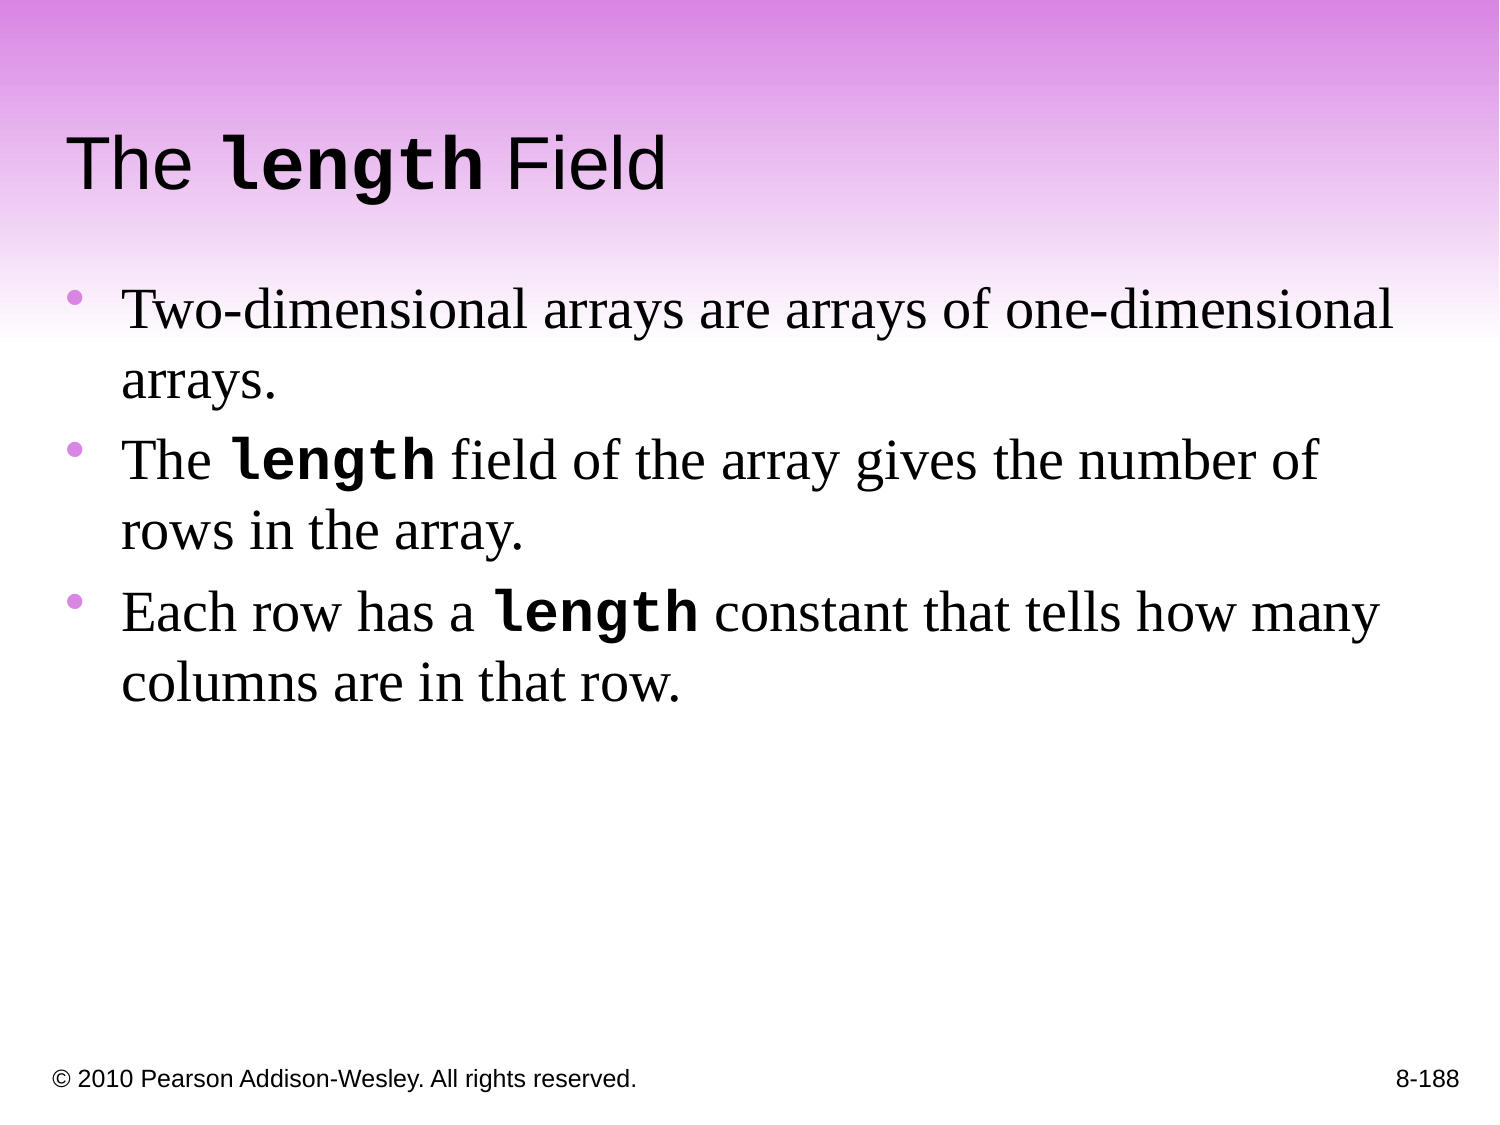

The length Field
Two-dimensional arrays are arrays of one-dimensional arrays.
The length field of the array gives the number of rows in the array.
Each row has a length constant that tells how many columns are in that row.
8-188